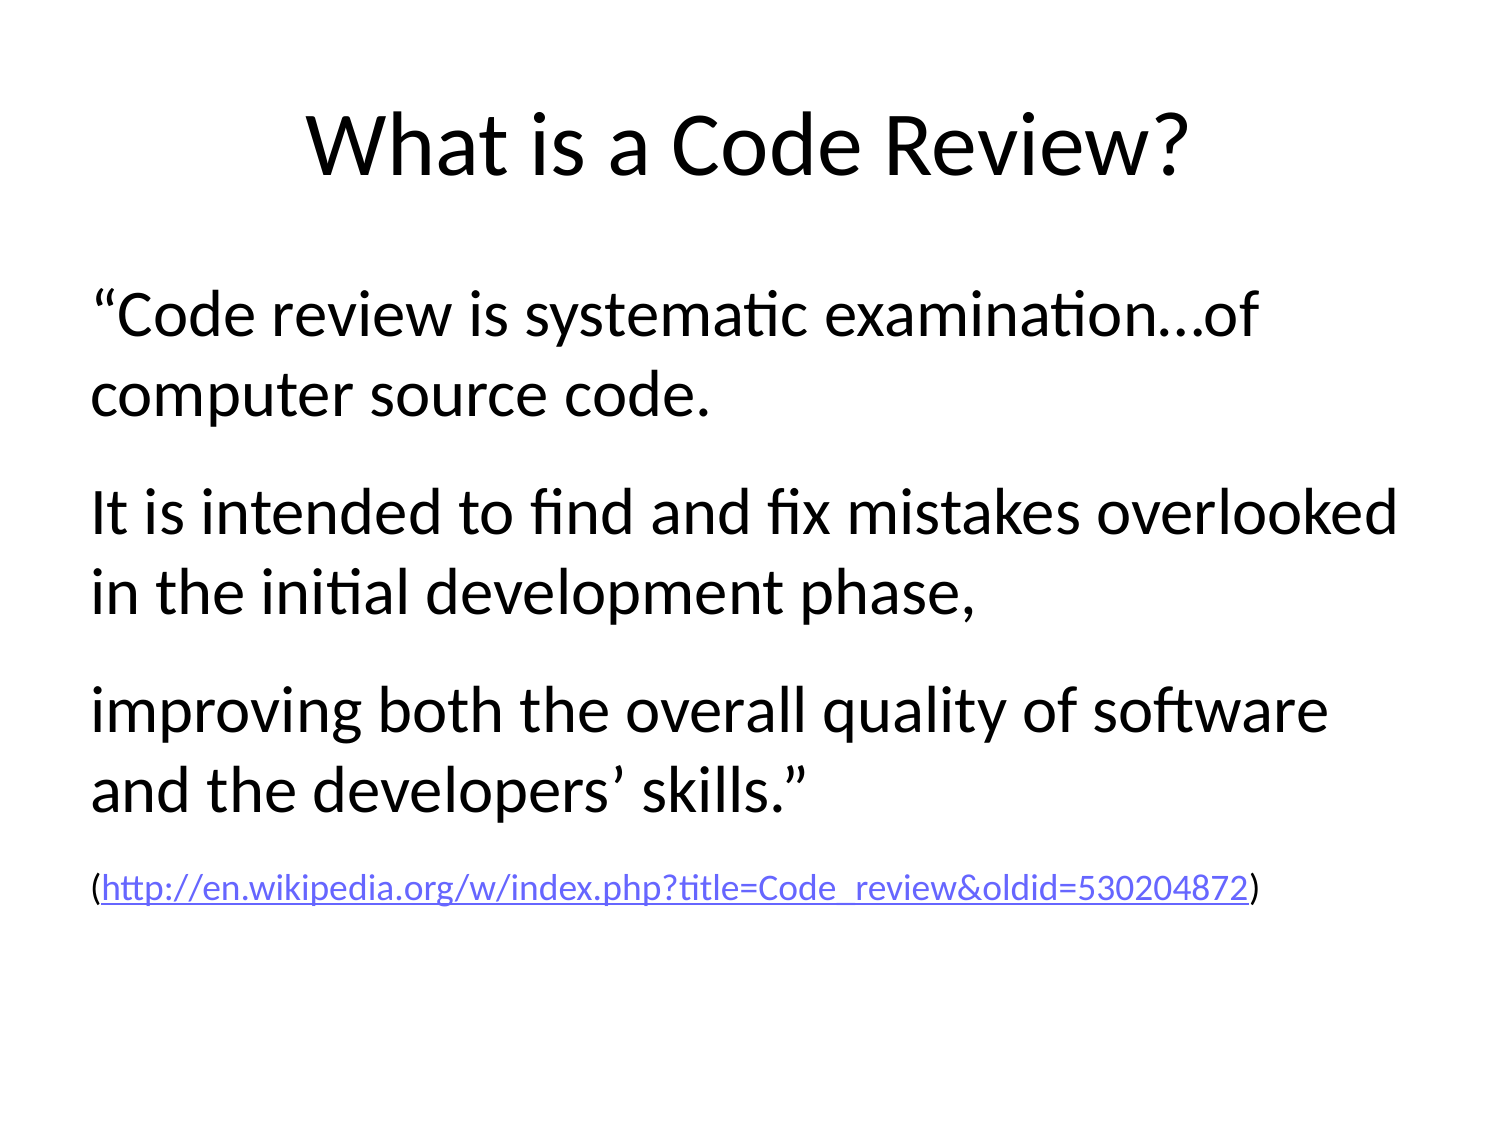

# What is a Code Review?
“Code review is systematic examination…of computer source code.
It is intended to find and fix mistakes overlooked in the initial development phase,
improving both the overall quality of software and the developers’ skills.”
(http://en.wikipedia.org/w/index.php?title=Code_review&oldid=530204872)